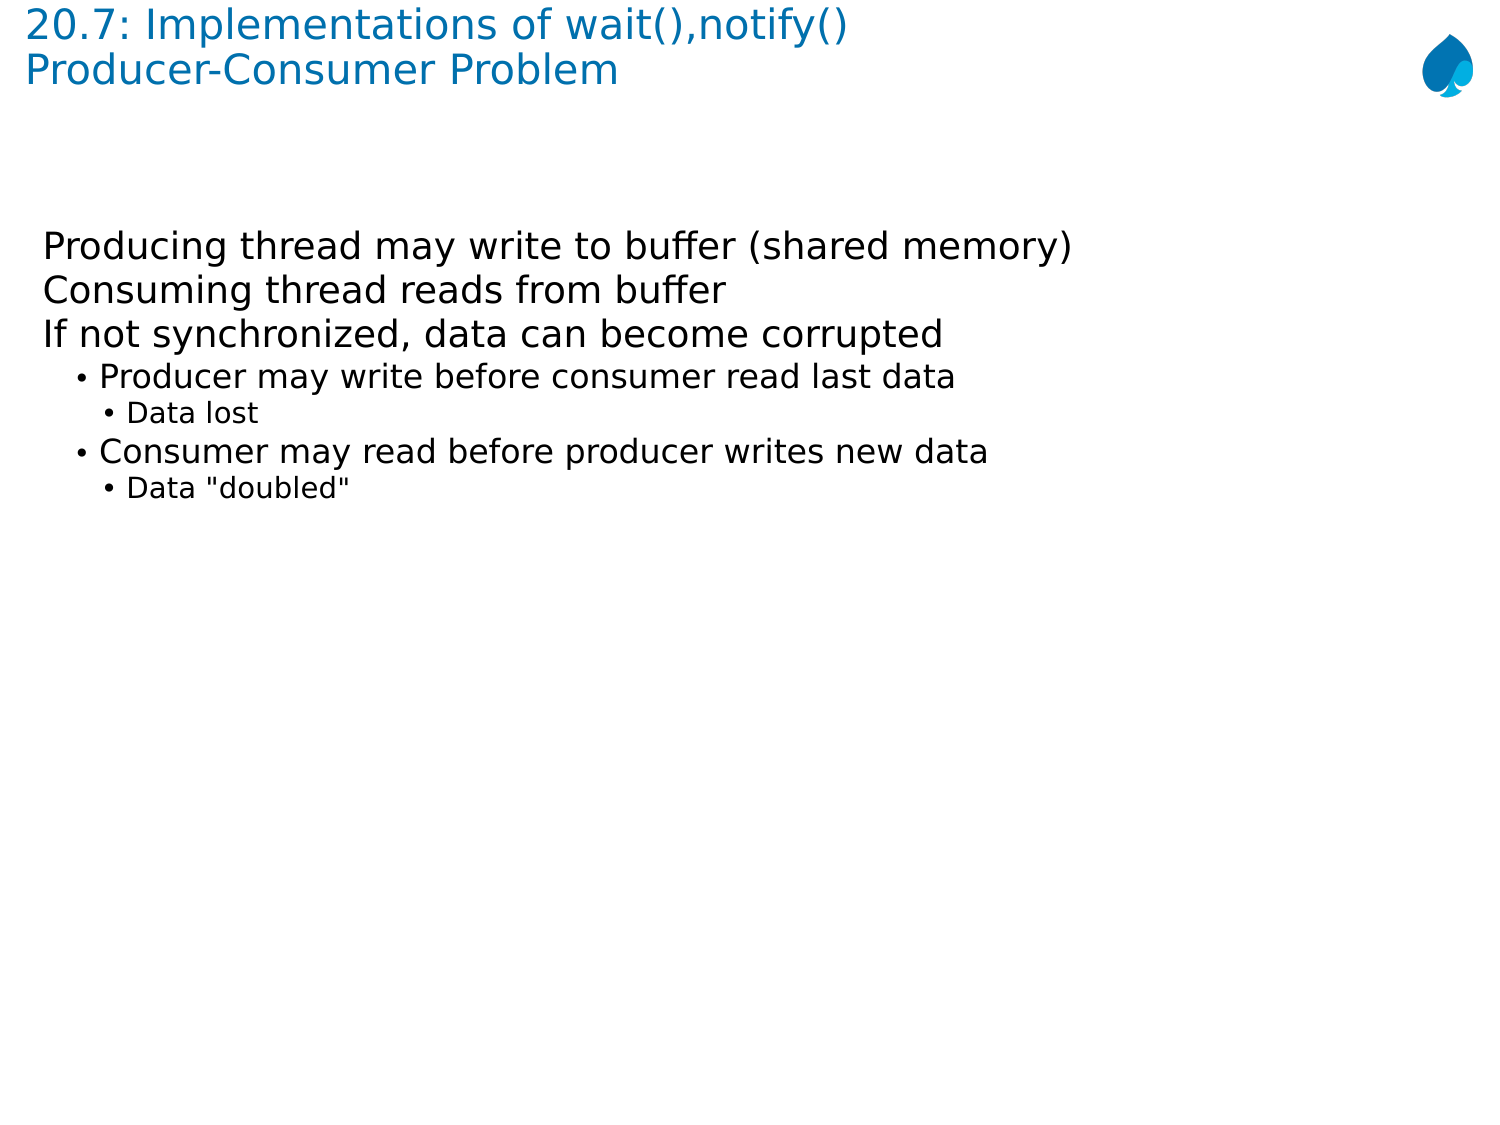

# 20.7: Implementations of wait(),notify() Producer-Consumer Problem
Producing thread may write to buffer (shared memory)
Consuming thread reads from buffer
If not synchronized, data can become corrupted
• Producer may write before consumer read last data
• Data lost
• Consumer may read before producer writes new data
• Data "doubled"